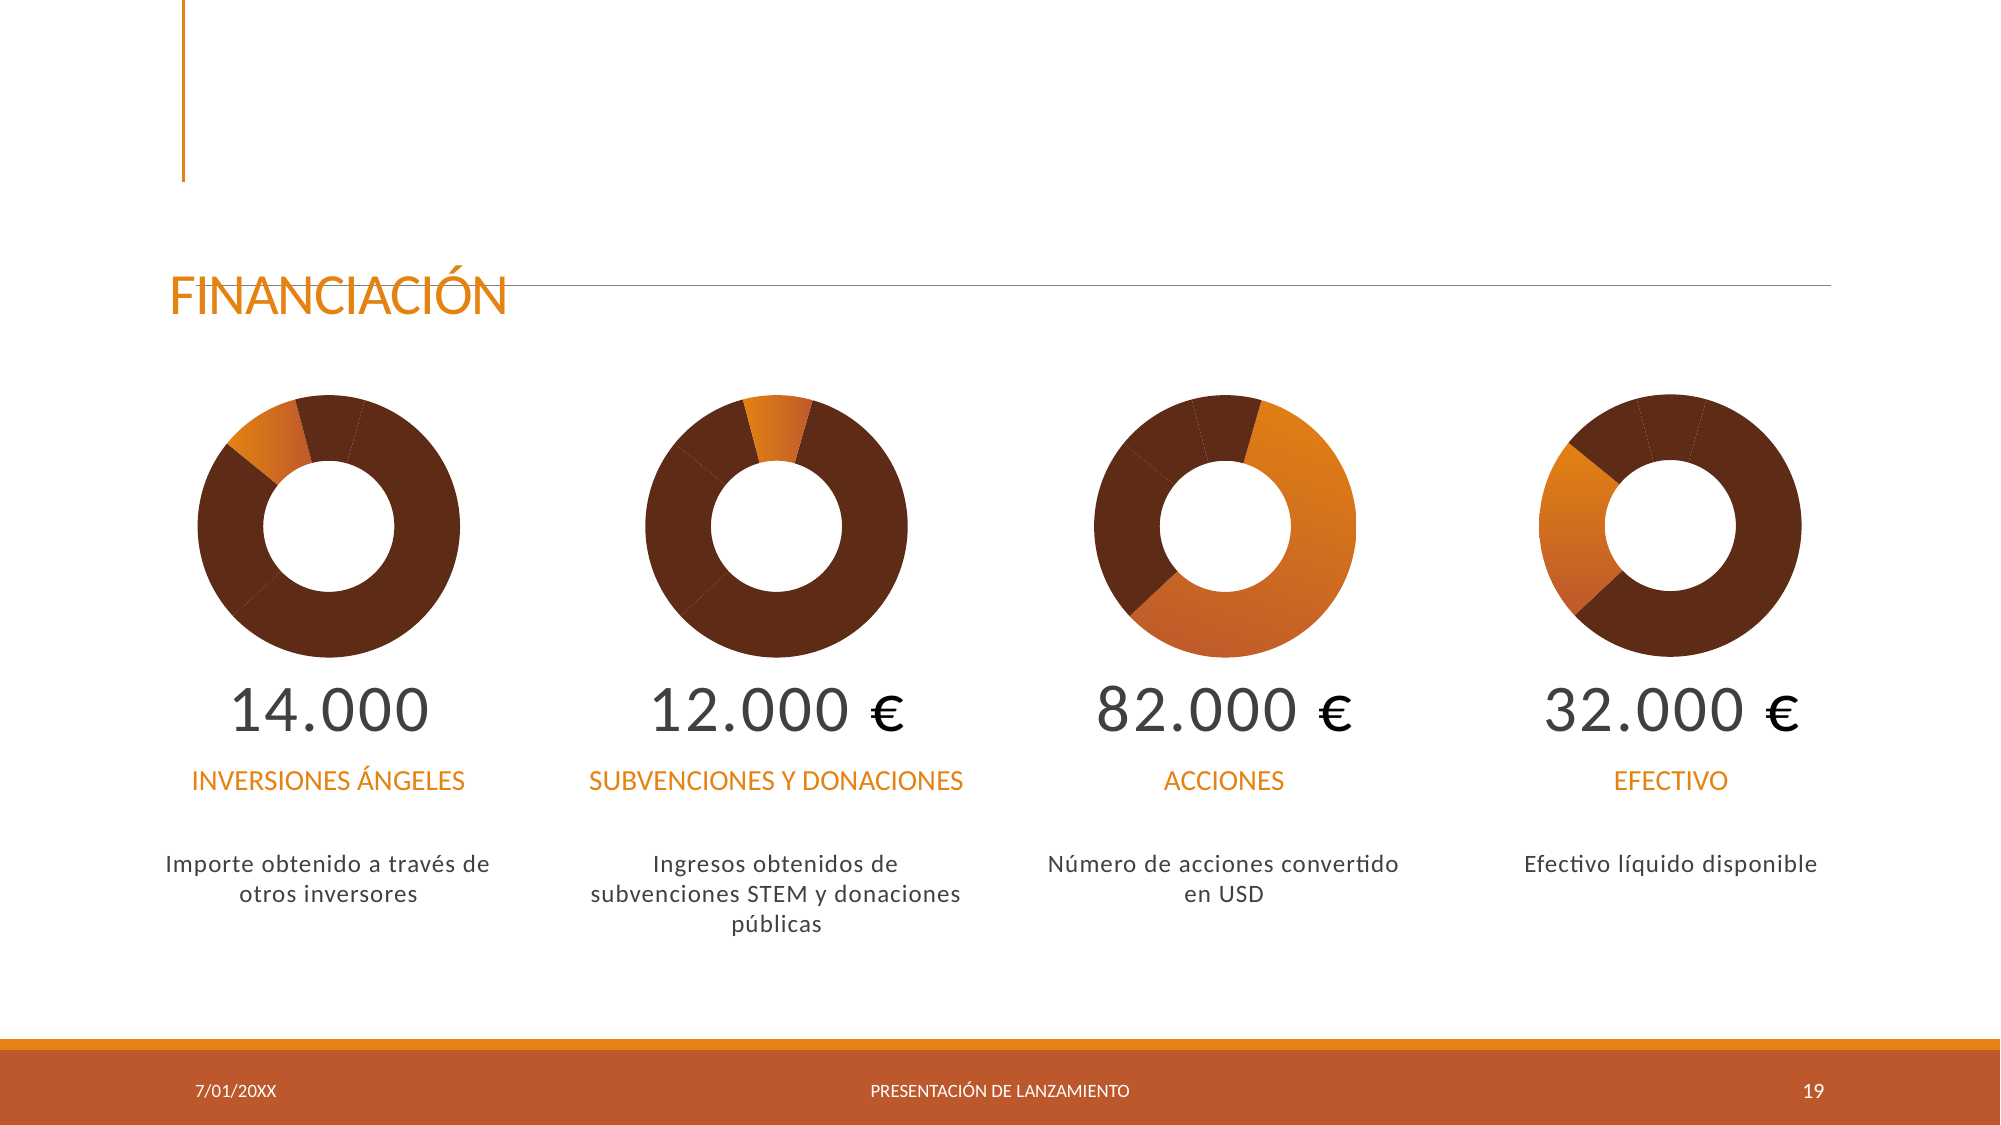

# financiación

### Chart

| Category |  |
|---|---|

### Chart

| Category |  |
|---|---|

### Chart

| Category |  |
|---|---|

### Chart

| Category |  |
|---|---|
32.000 €
14.000
12.000 €
82.000 €
Subvenciones y donaciones
efectivo
Inversiones ángeles
Acciones
Efectivo líquido disponible

Importe obtenido a través de otros inversores
Ingresos obtenidos de subvenciones STEM y donaciones públicas
Número de acciones convertido en USD
7/01/20XX
Presentación de lanzamiento
19